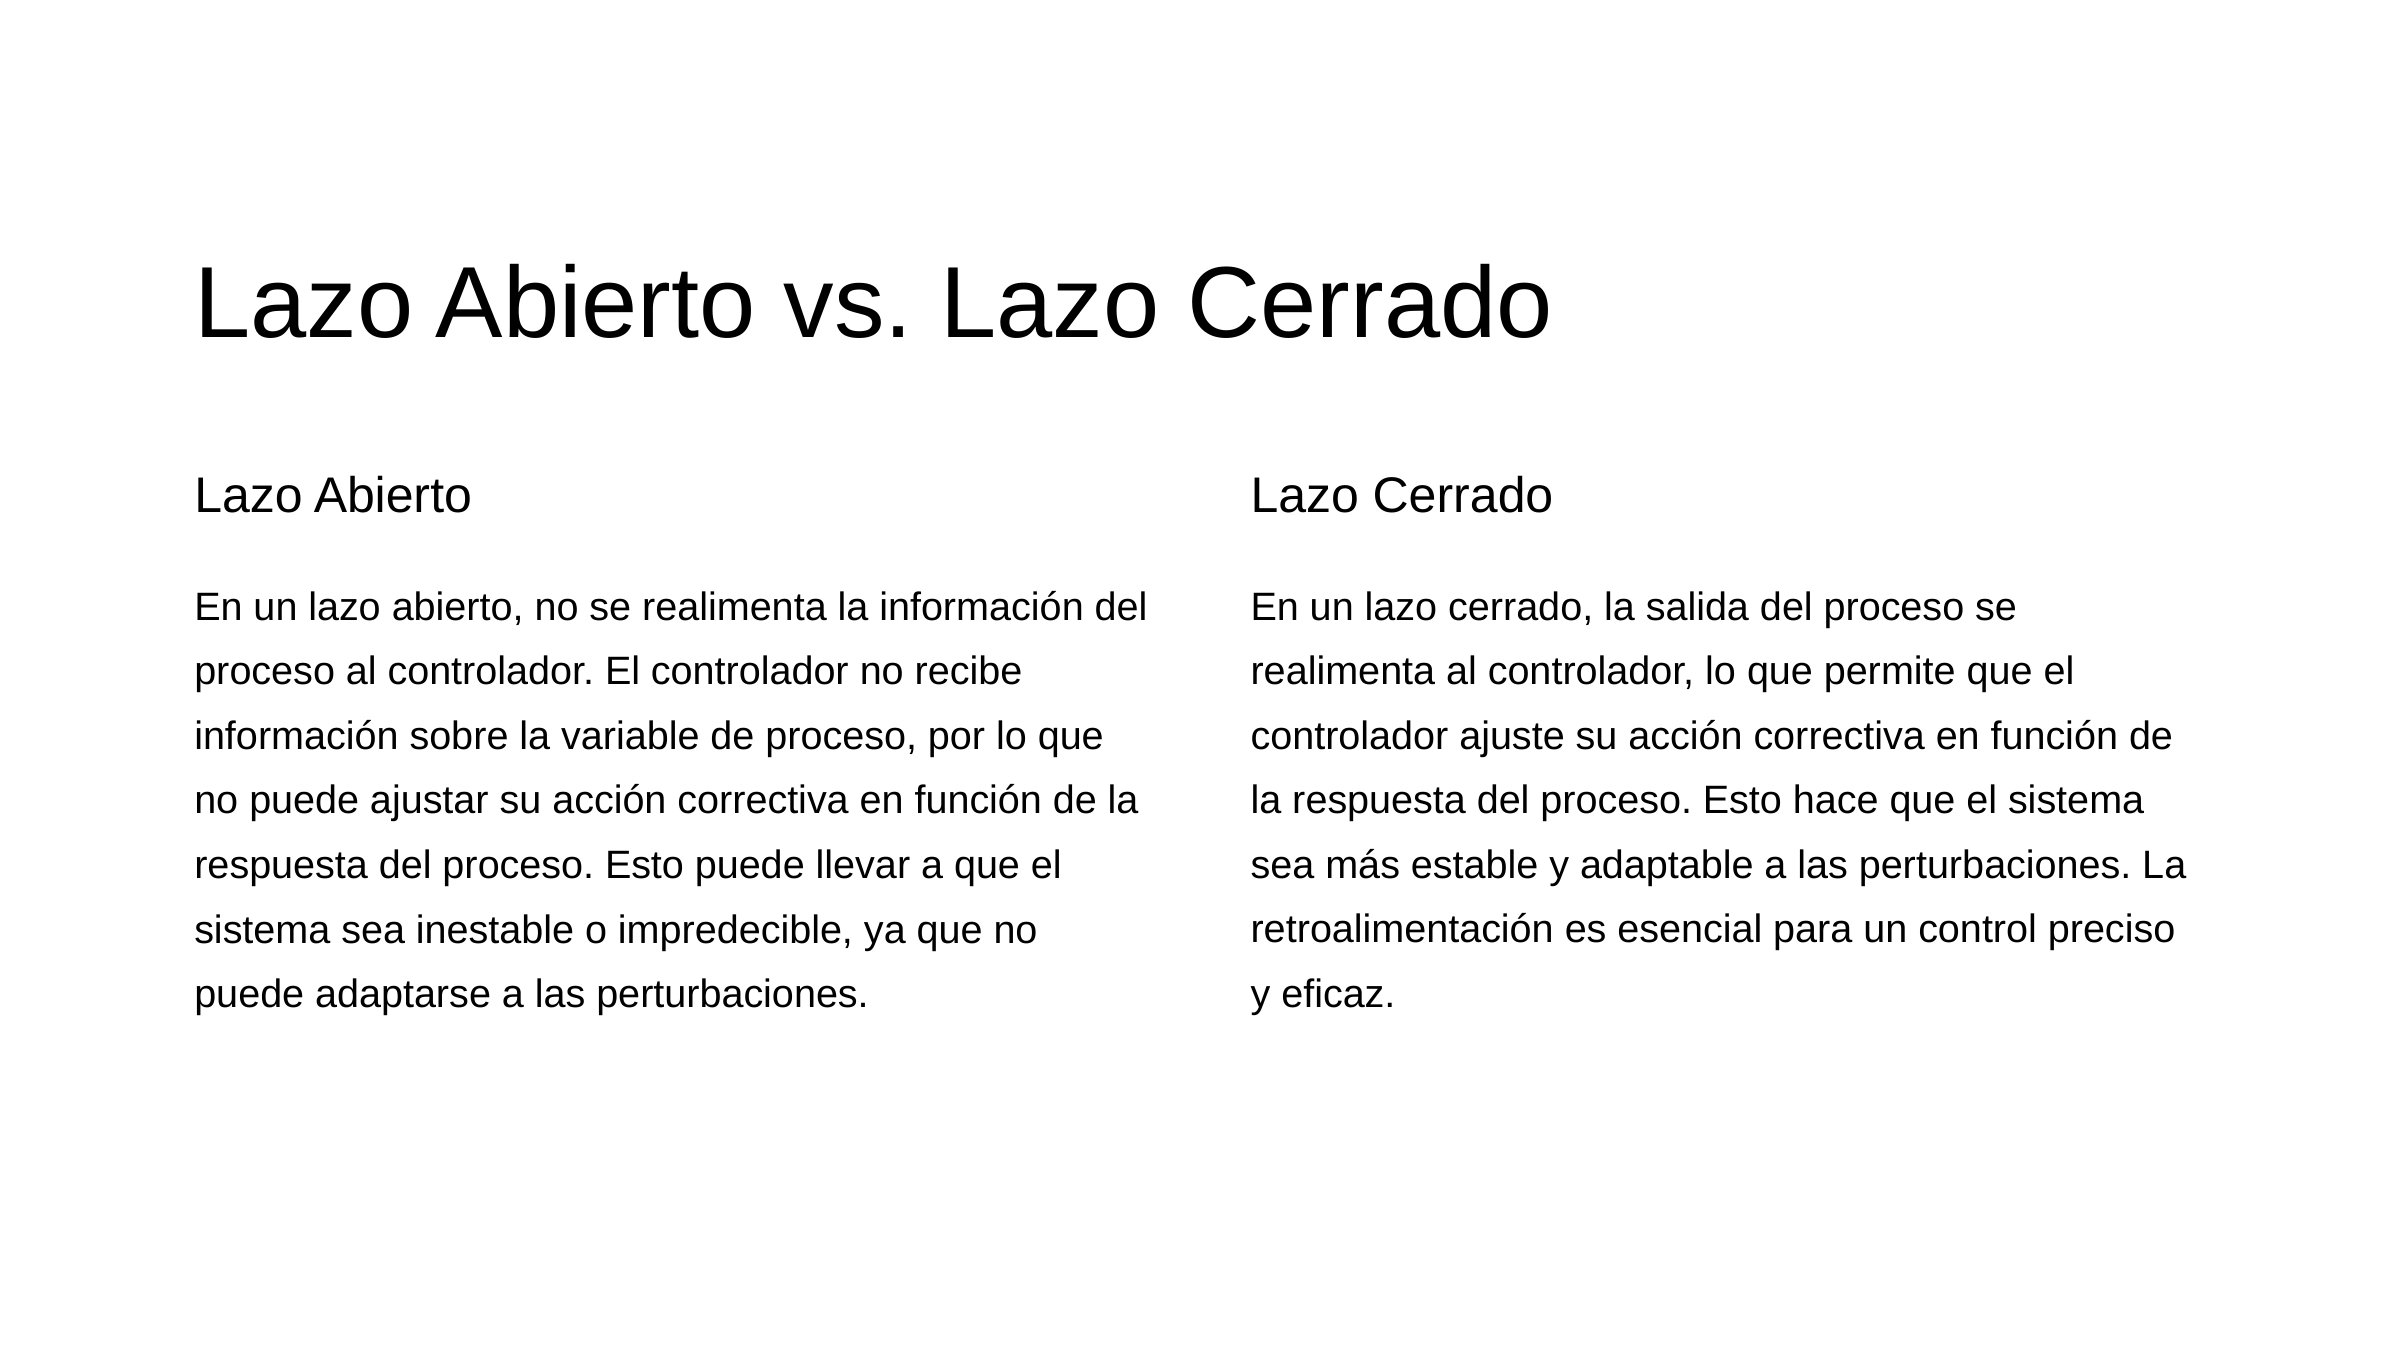

Lazo Abierto vs. Lazo Cerrado
Lazo Abierto
Lazo Cerrado
En un lazo abierto, no se realimenta la información del proceso al controlador. El controlador no recibe información sobre la variable de proceso, por lo que no puede ajustar su acción correctiva en función de la respuesta del proceso. Esto puede llevar a que el sistema sea inestable o impredecible, ya que no puede adaptarse a las perturbaciones.
En un lazo cerrado, la salida del proceso se realimenta al controlador, lo que permite que el controlador ajuste su acción correctiva en función de la respuesta del proceso. Esto hace que el sistema sea más estable y adaptable a las perturbaciones. La retroalimentación es esencial para un control preciso y eficaz.